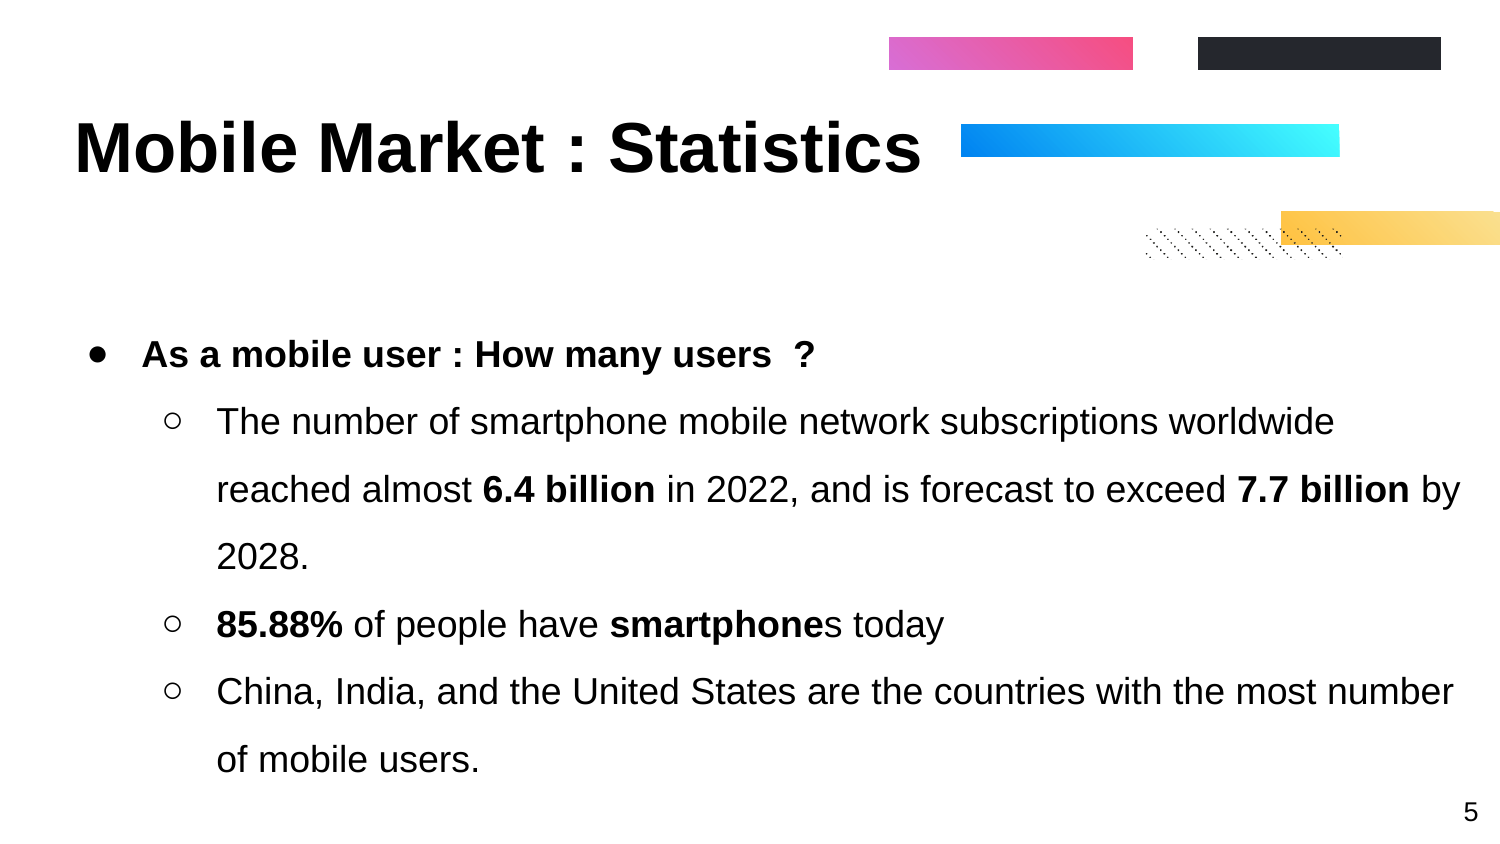

# Mobile Market : Statistics
As a mobile user : How many users  ?
The number of smartphone mobile network subscriptions worldwide reached almost 6.4 billion in 2022, and is forecast to exceed 7.7 billion by 2028.
85.88% of people have smartphones today
China, India, and the United States are the countries with the most number of mobile users.

5